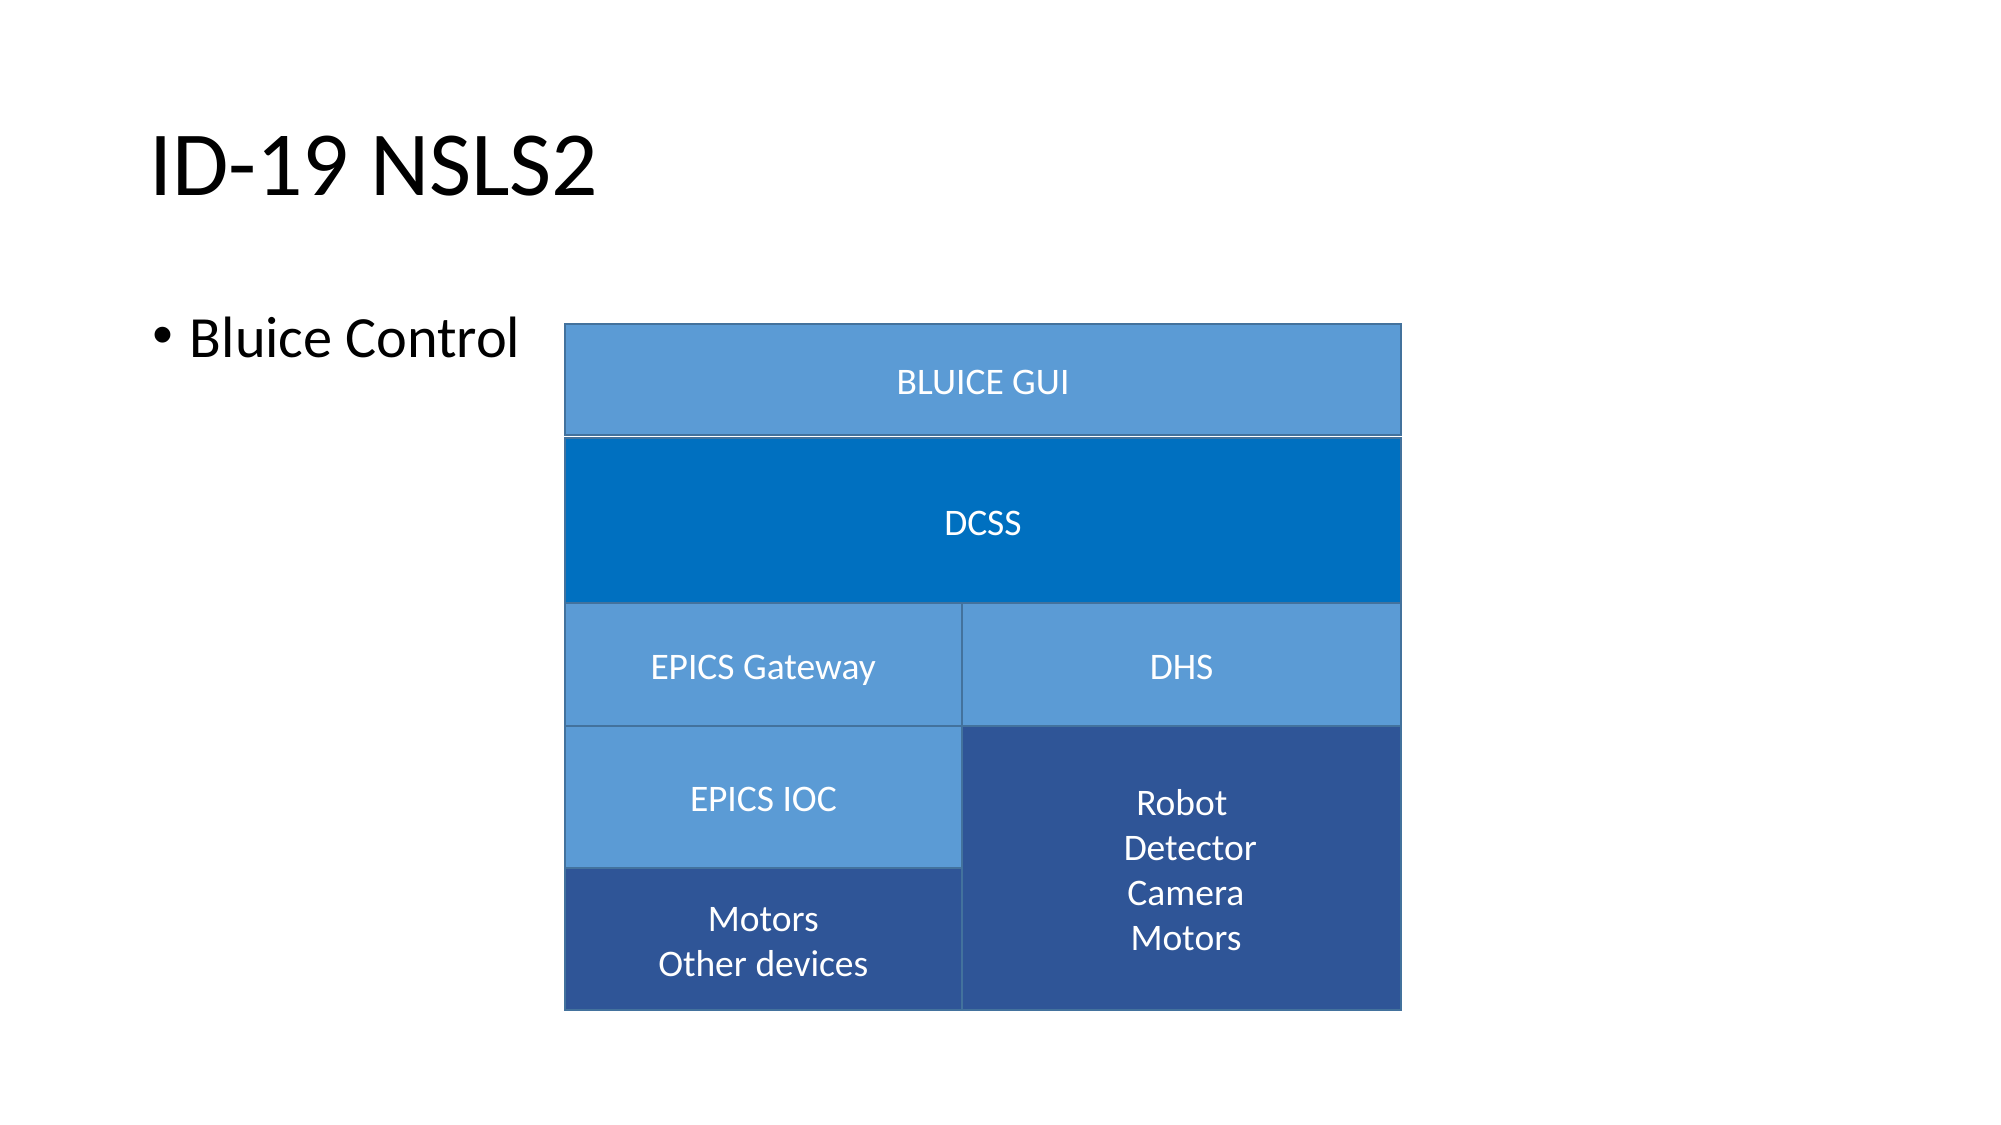

# ID-19 NSLS2
Bluice Control

BLUICE GUI
DCSS
DHS
EPICS Gateway
EPICS IOC
Robot
  Detector
 Camera
 Motors
Motors
Other devices